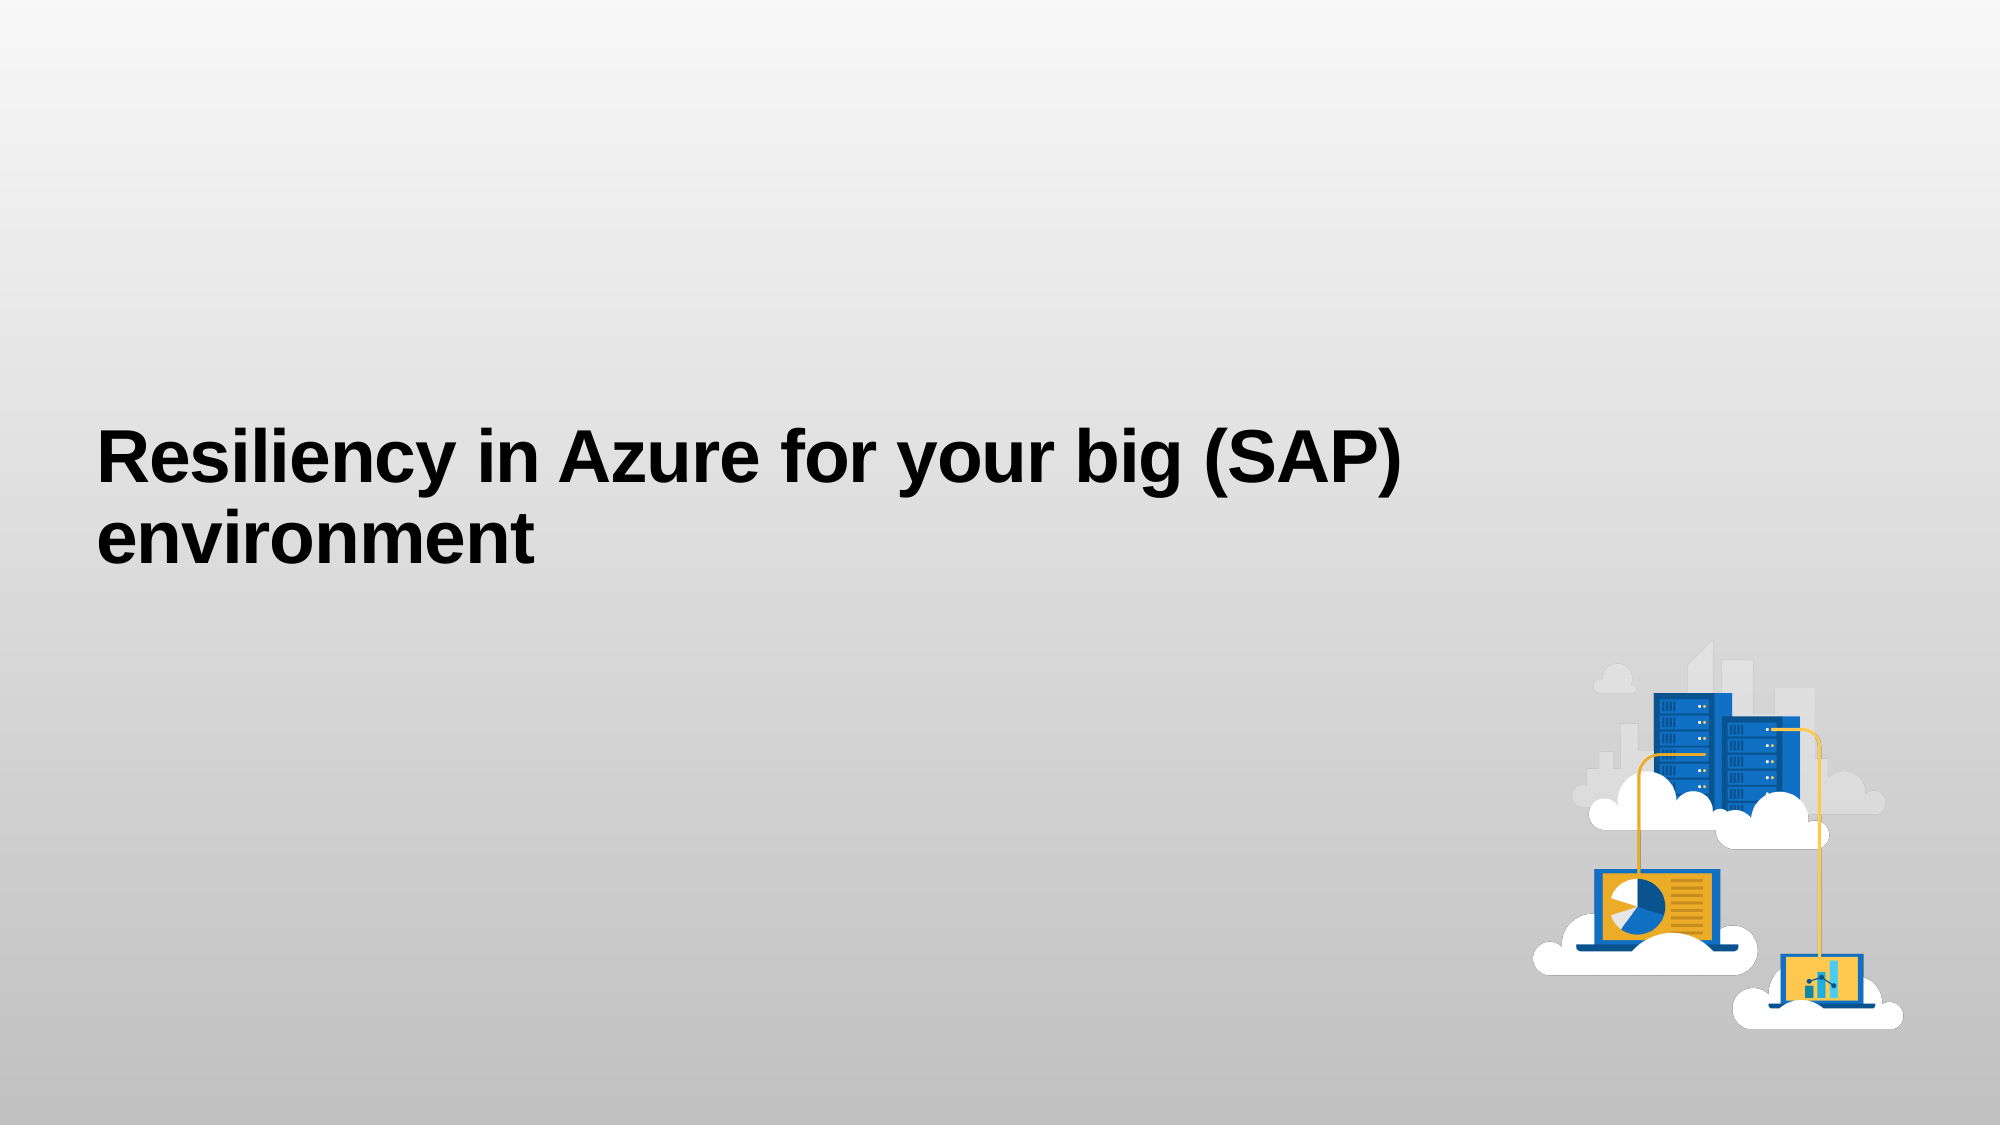

# Resiliency in Azure for your big (SAP) environment